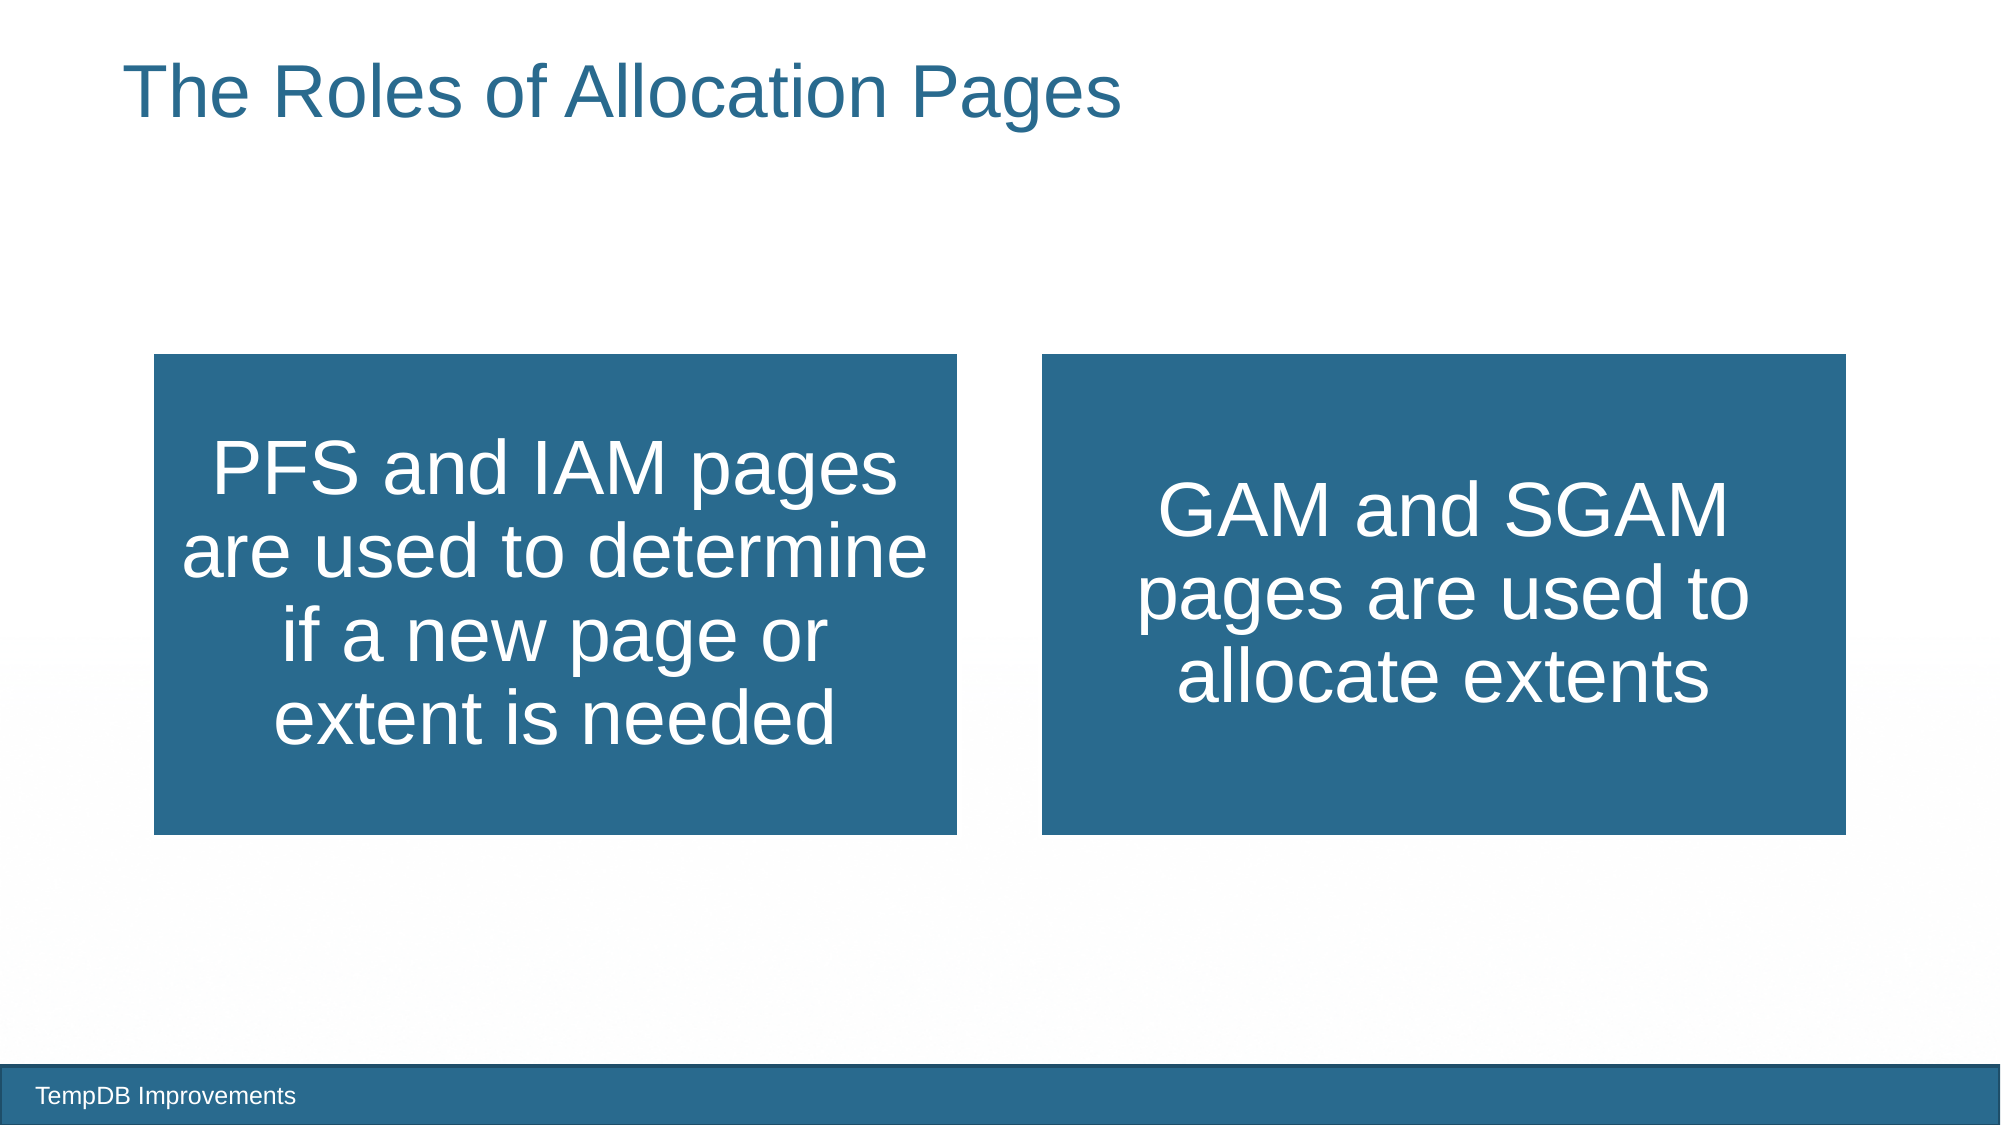

# The Roles of Allocation Pages
PFS and IAM pages are used to determine if a new page or extent is needed
GAM and SGAM pages are used to allocate extents